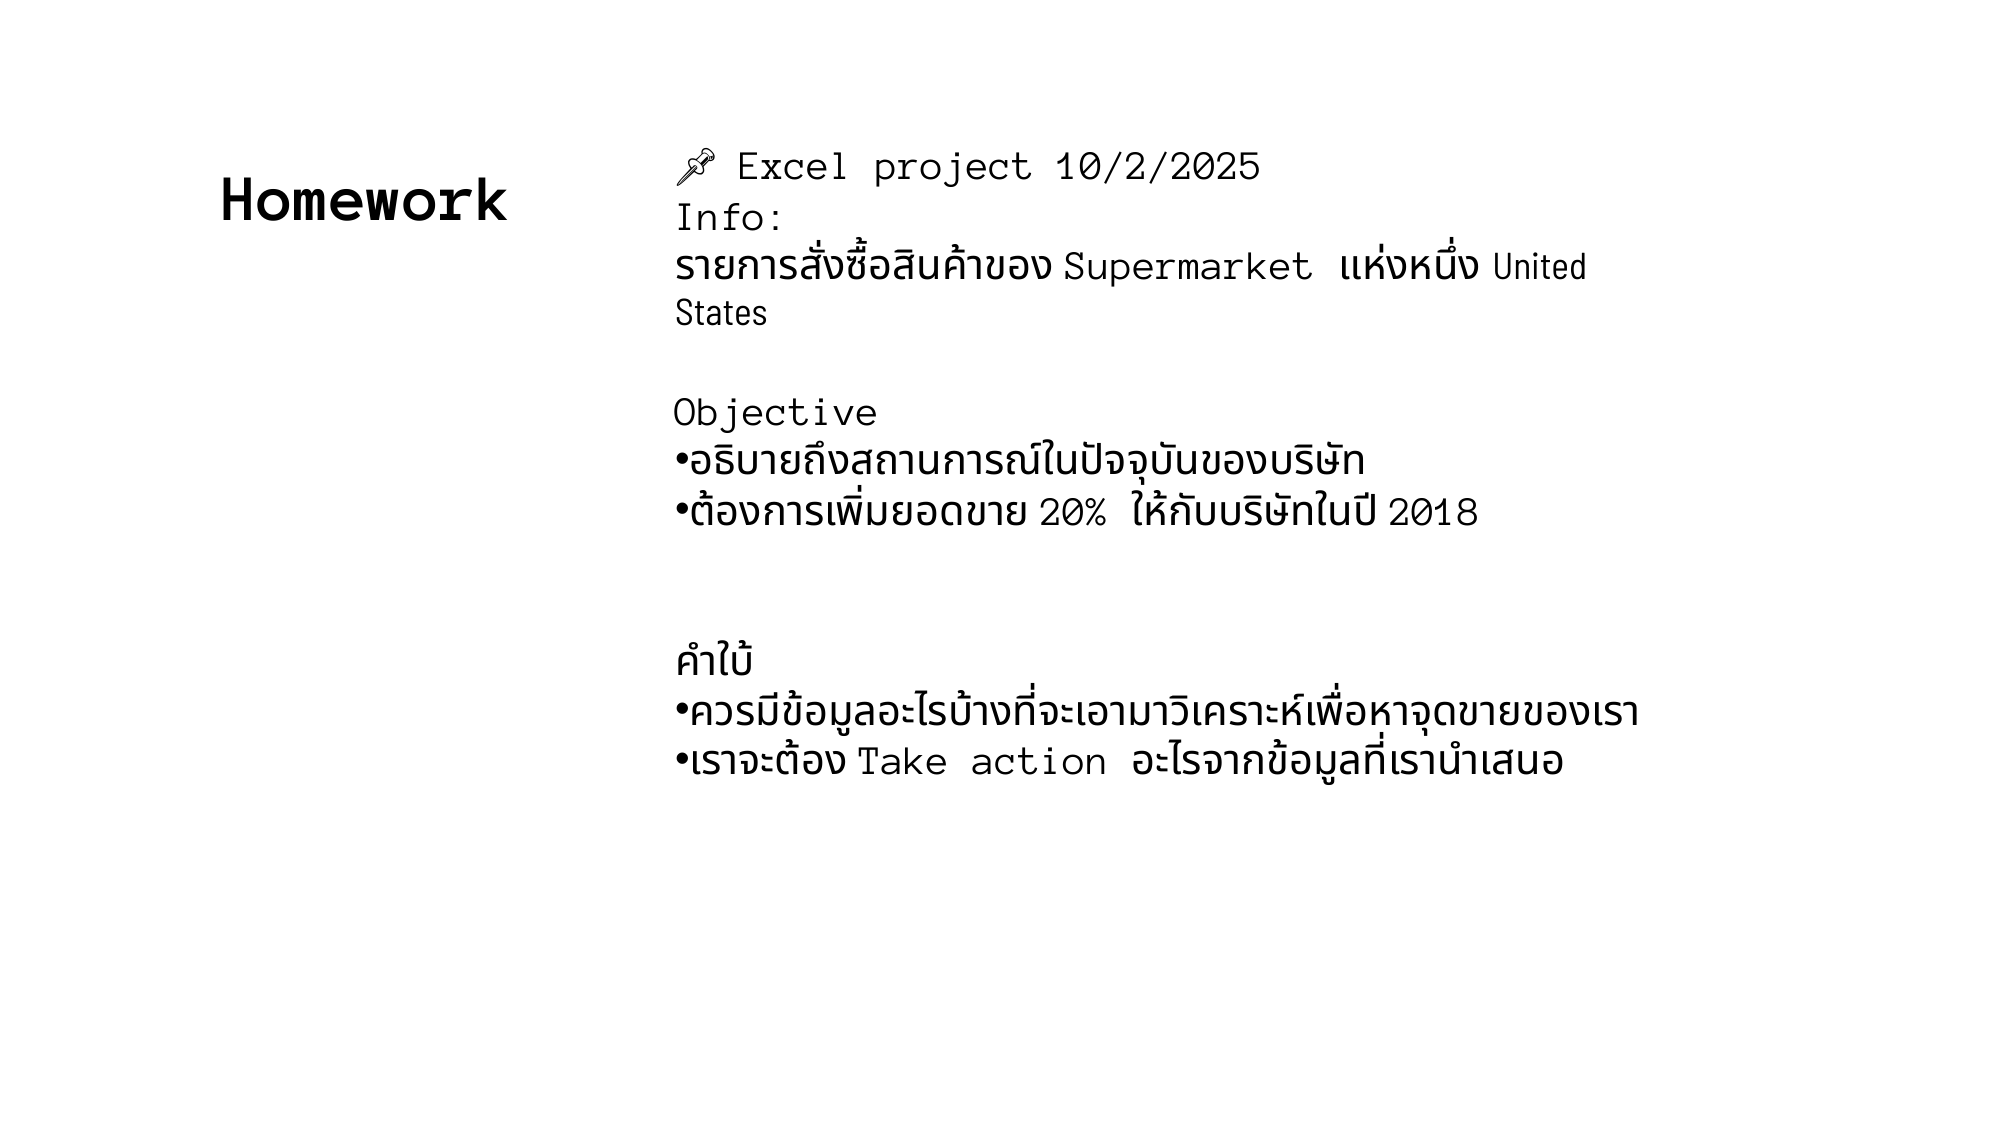

📌 Excel project 10/2/2025
Info:
รายการสั่งซื้อสินค้าของ Supermarket แห่งหนึ่ง United States

Objective
อธิบายถึงสถานการณ์ในปัจจุบันของบริษัท
ต้องการเพิ่มยอดขาย 20% ให้กับบริษัทในปี 2018

คำใบ้
ควรมีข้อมูลอะไรบ้างที่จะเอามาวิเคราะห์เพื่อหาจุดขายของเรา
เราจะต้อง Take action อะไรจากข้อมูลที่เรานำเสนอ

Homework